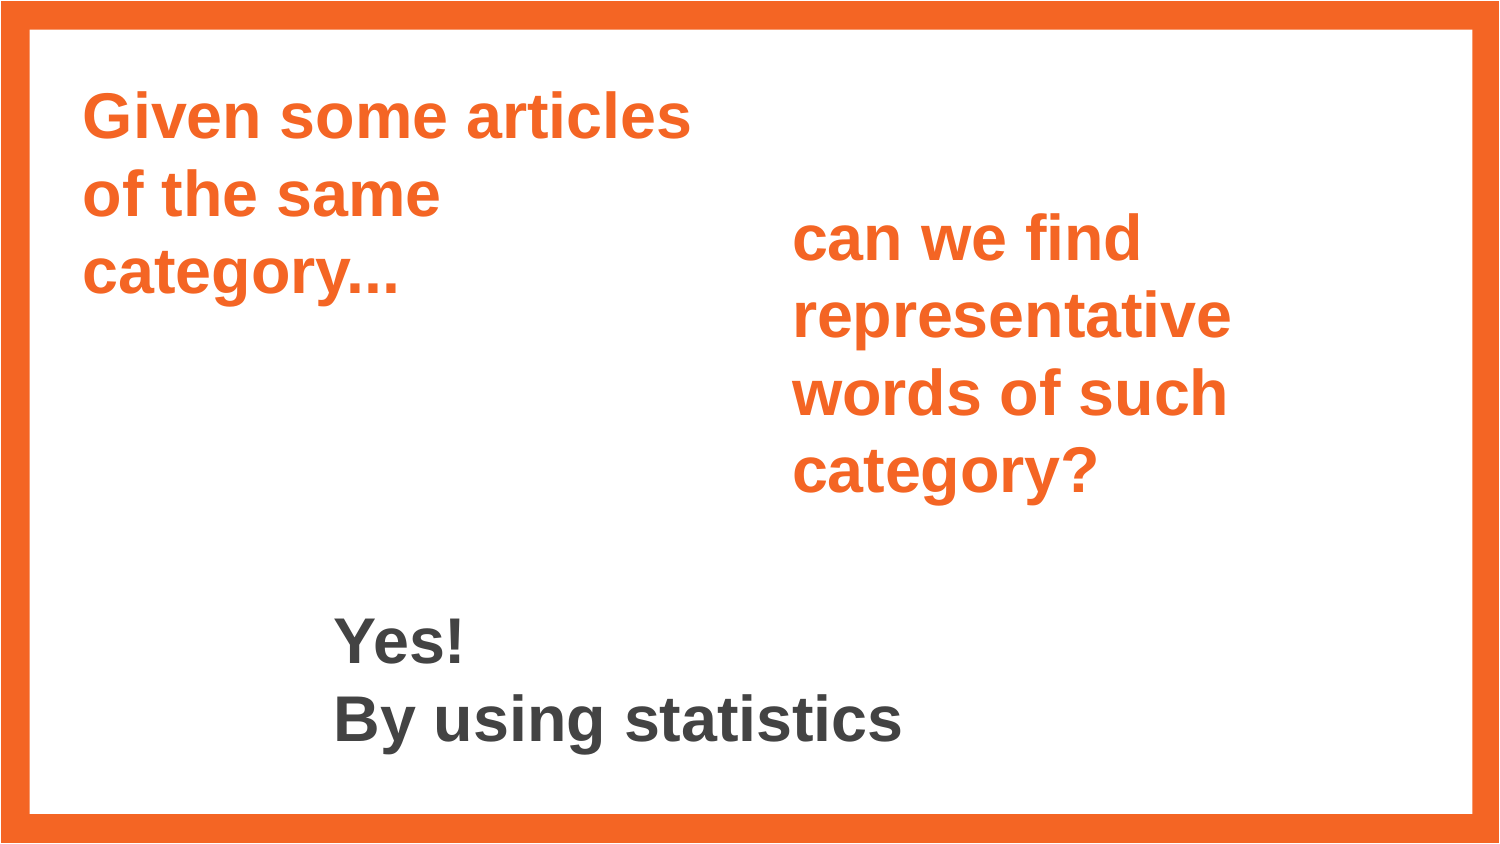

Given some articles of the same category...
# can we find representative words of such category?
Yes!
By using statistics